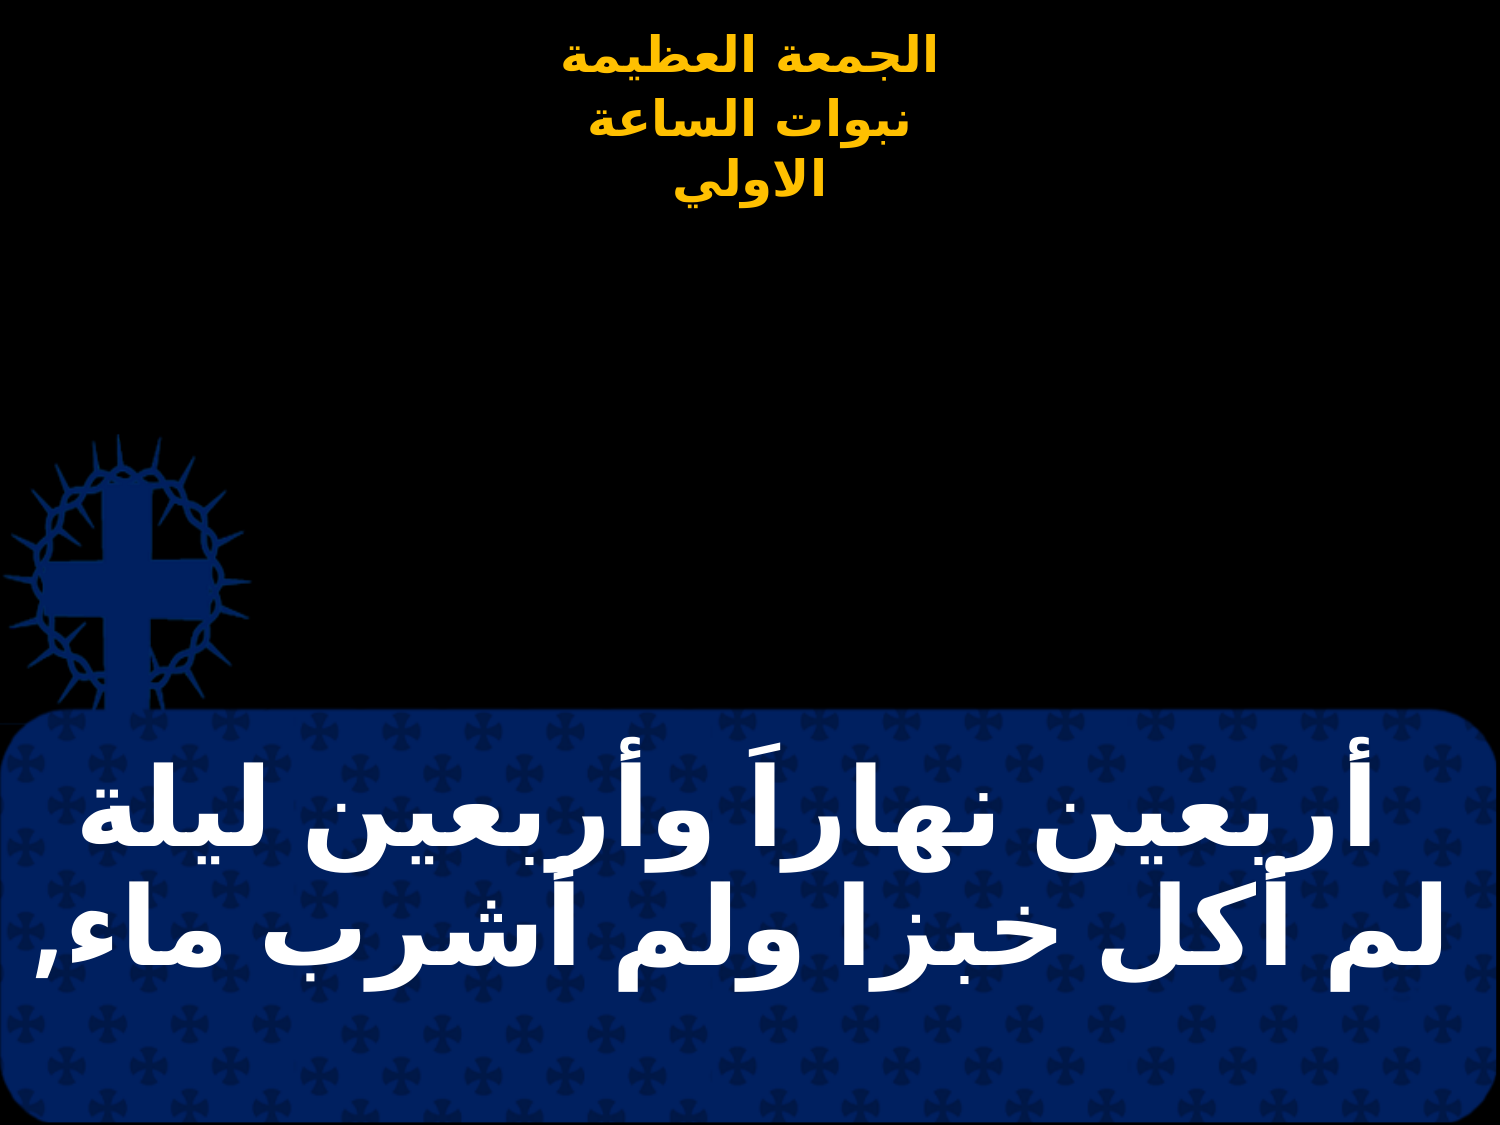

# أربعين نهاراَ وأربعين ليلة لم أكل خبزا ولم أشرب ماء,